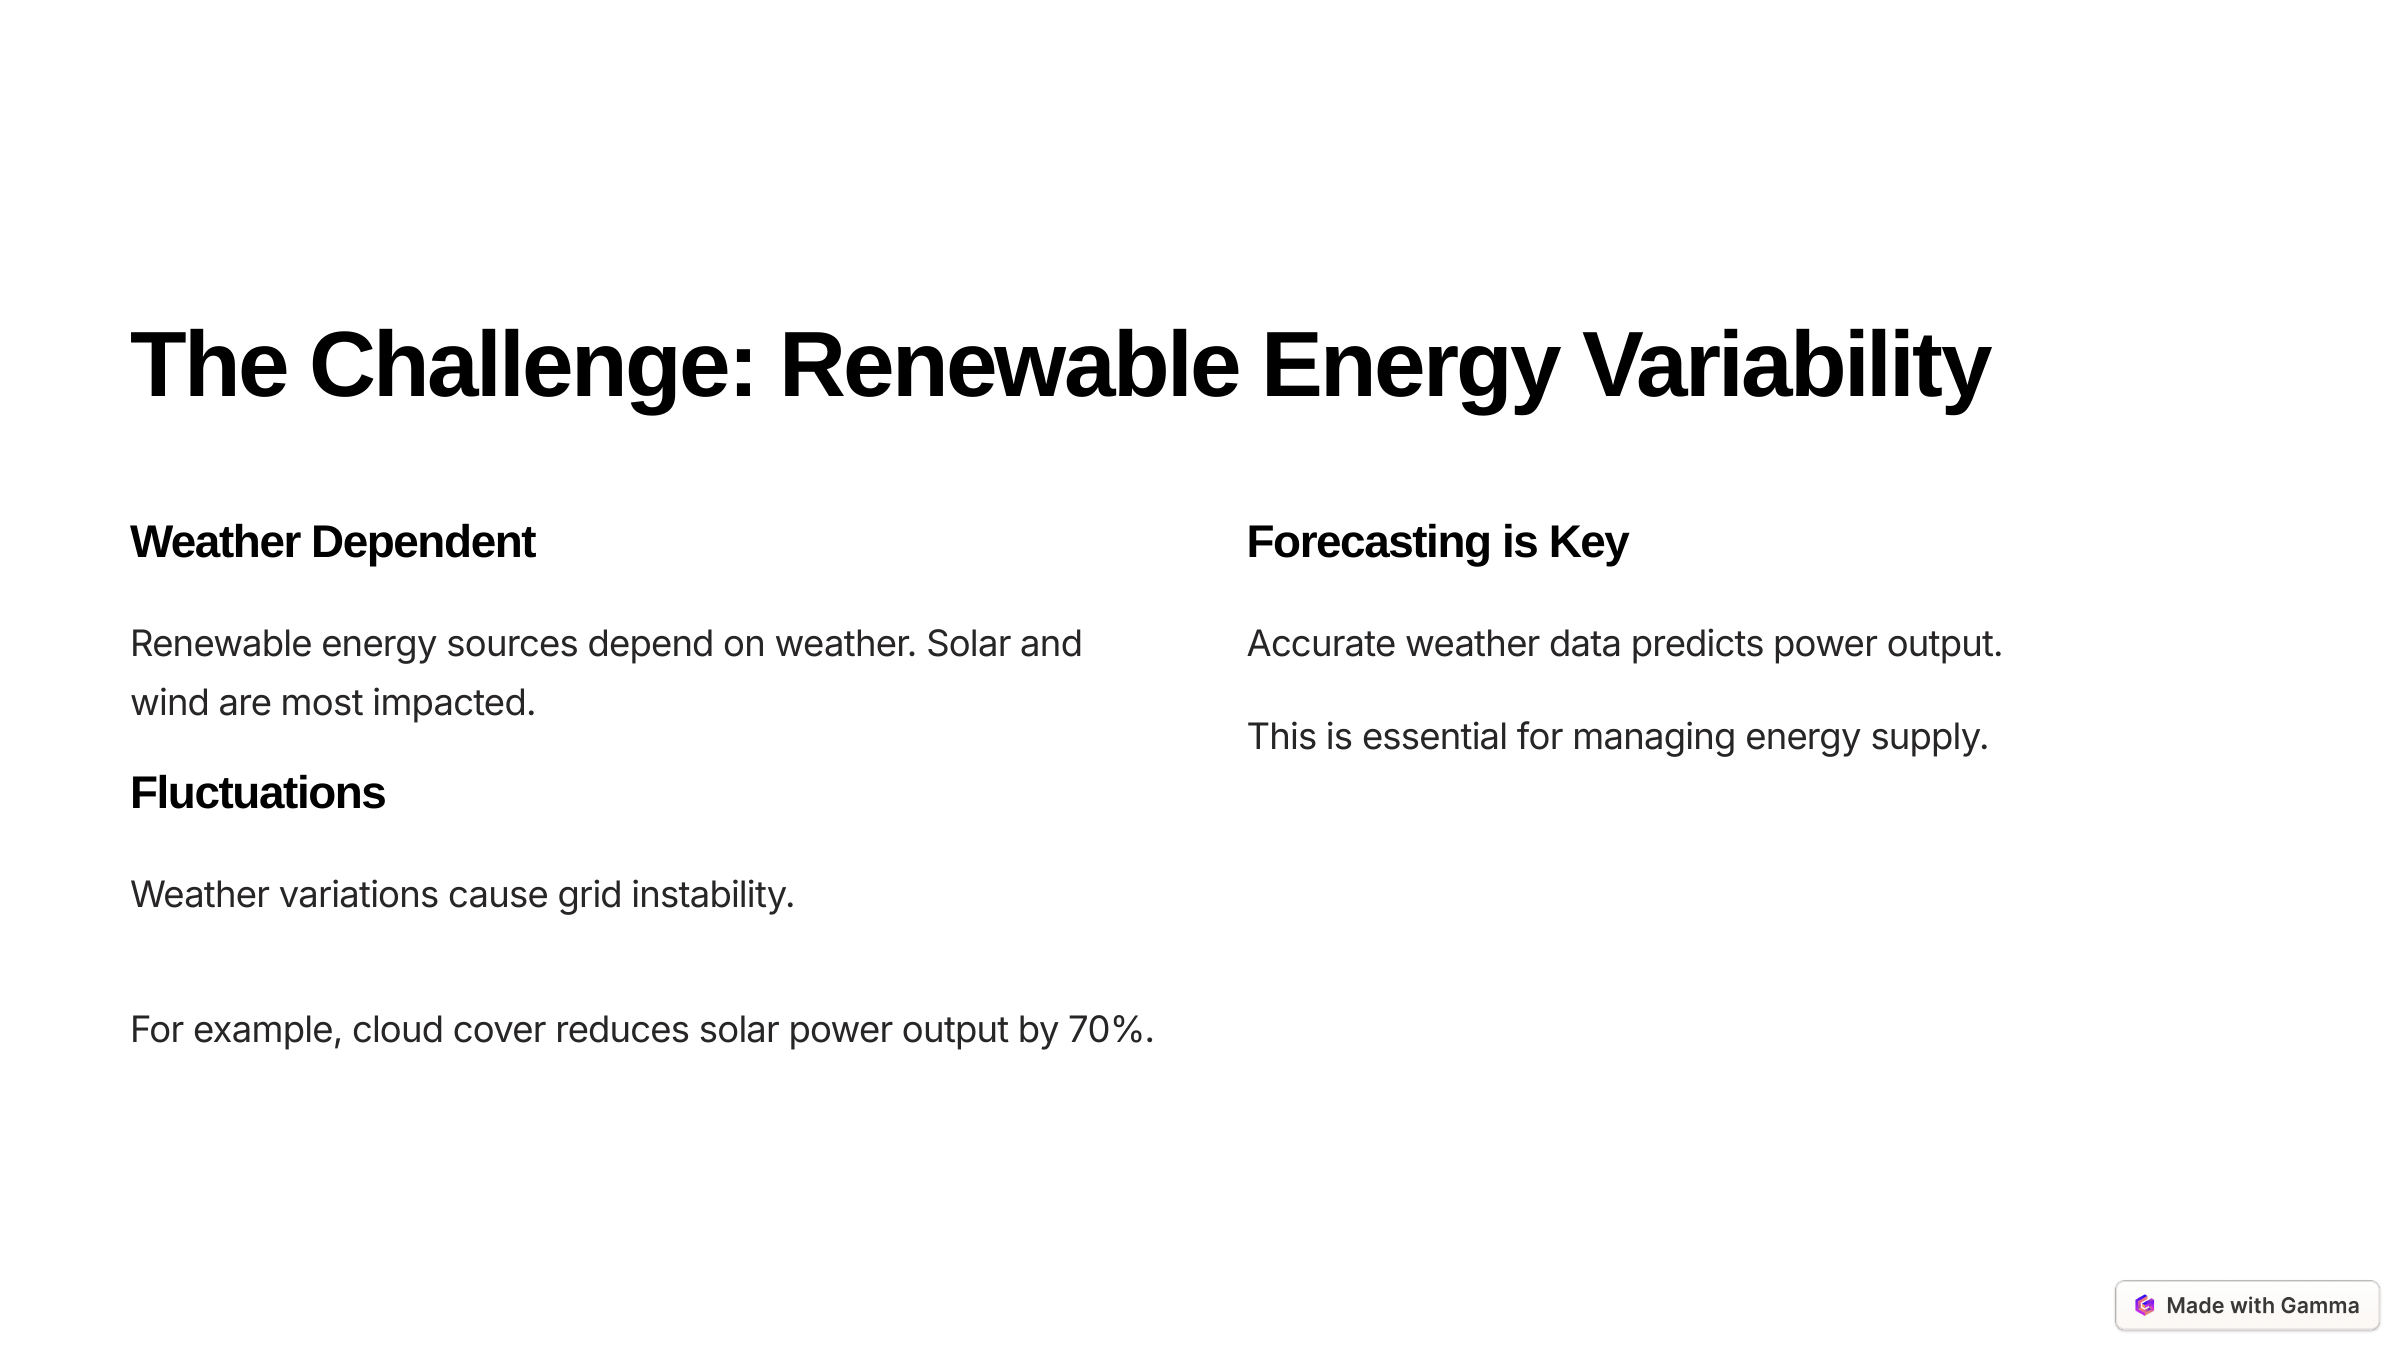

The Challenge: Renewable Energy Variability
Weather Dependent
Forecasting is Key
Renewable energy sources depend on weather. Solar and wind are most impacted.
Accurate weather data predicts power output.
This is essential for managing energy supply.
Fluctuations
Weather variations cause grid instability.
For example, cloud cover reduces solar power output by 70%.